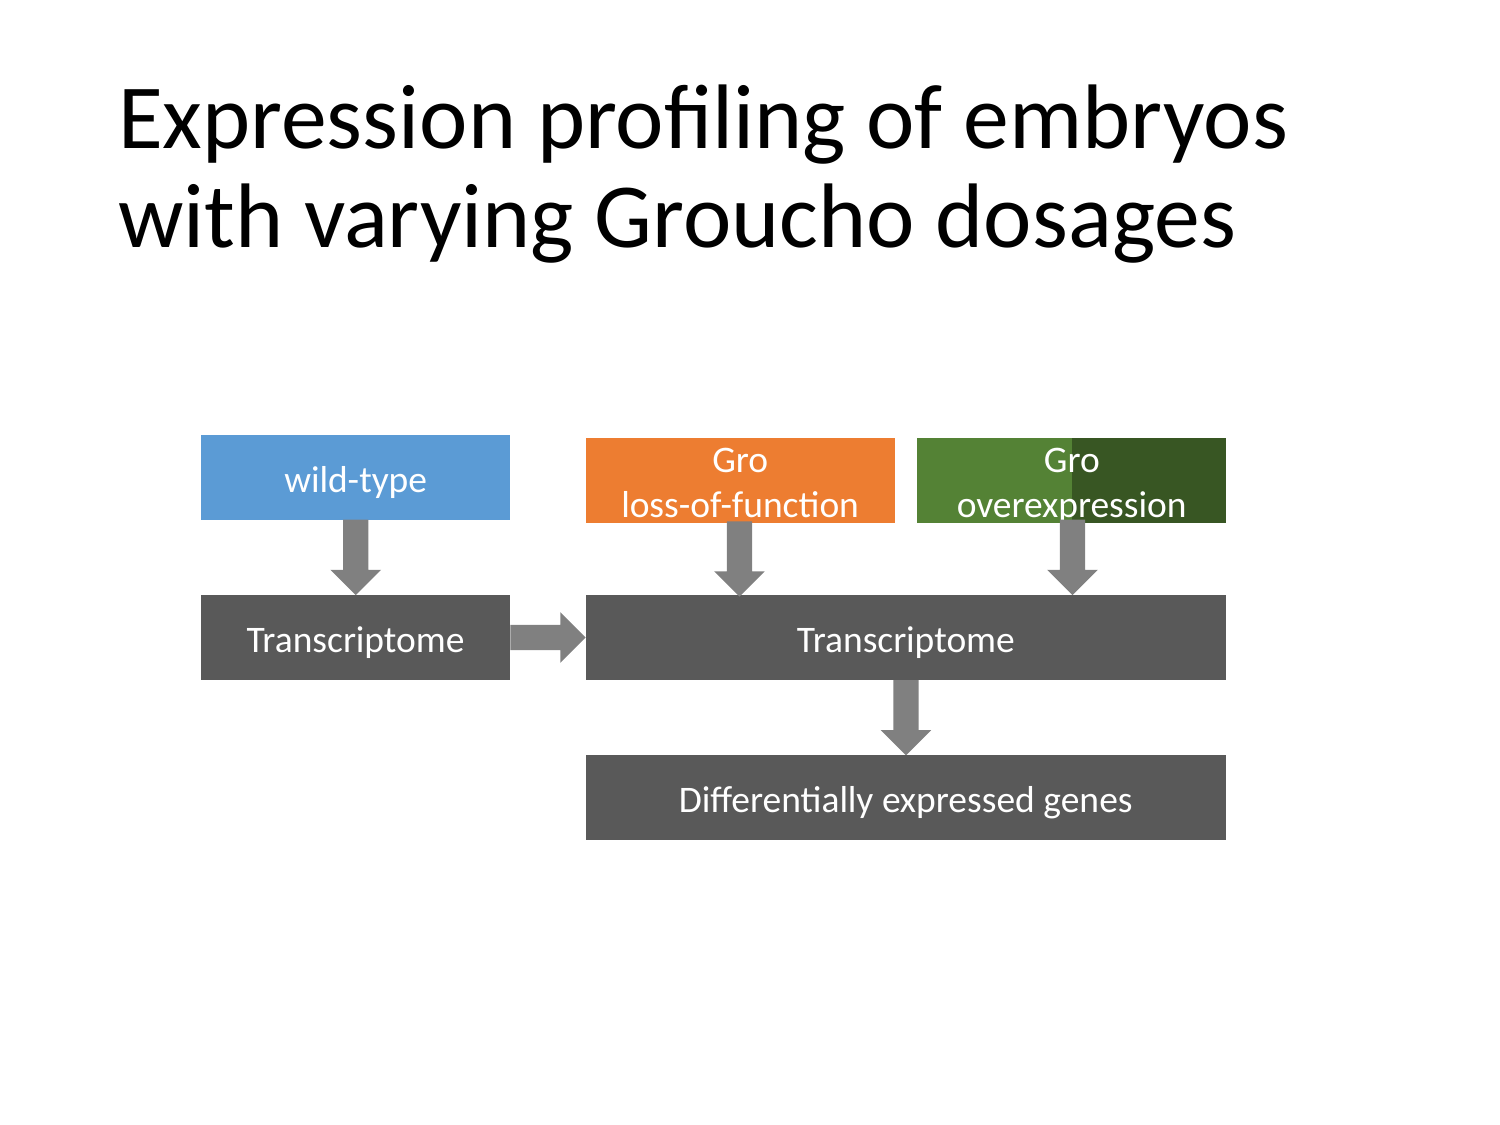

# Expression profiling of embryos with varying Groucho dosages
Gro
overexpression
wild-type
Gro
loss-of-function

Transcriptome
Transcriptome

Differentially expressed genes